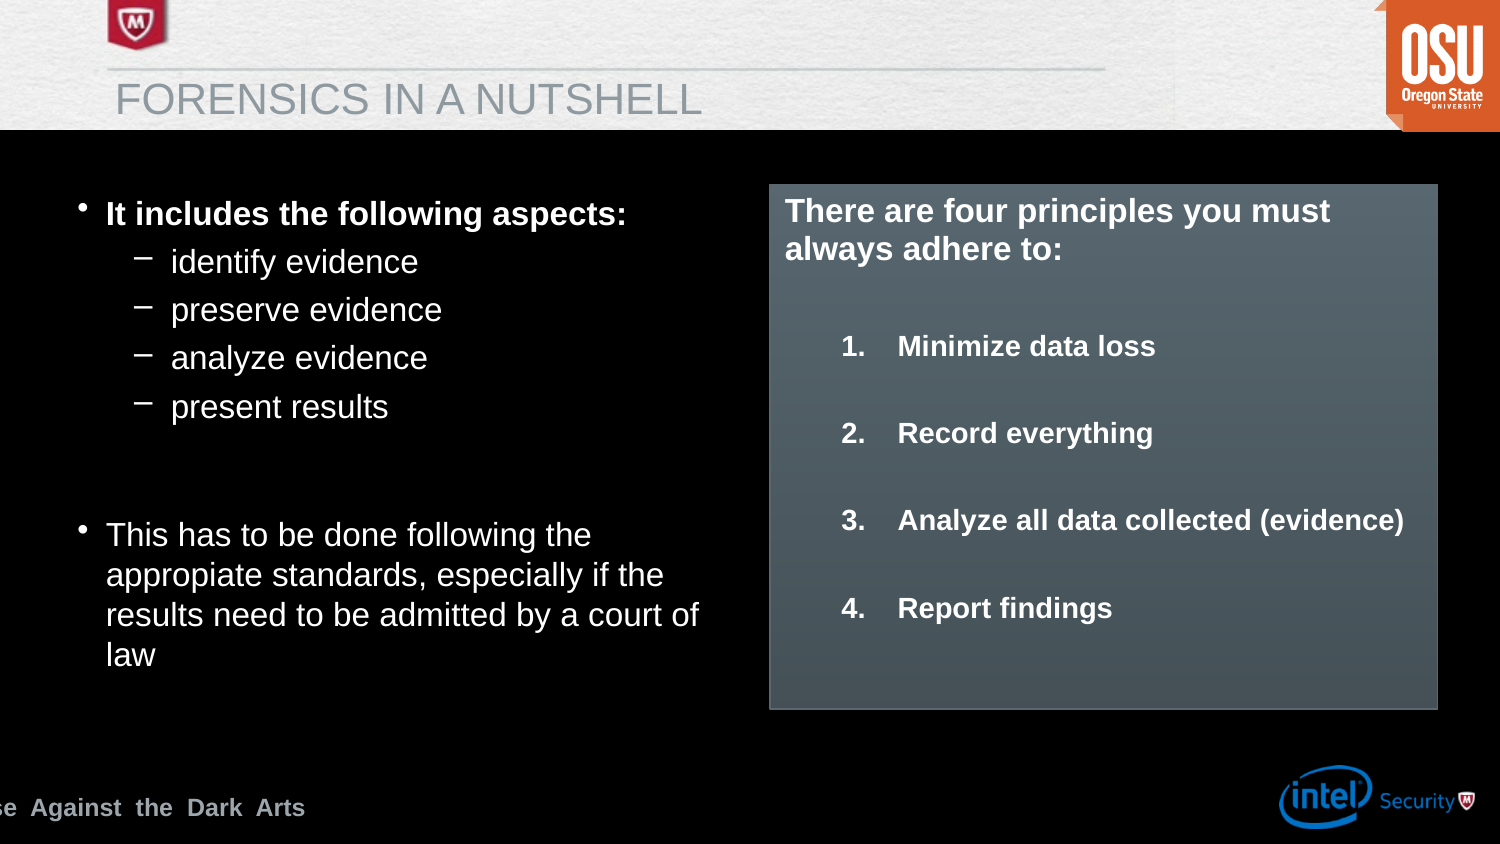

# Forensics in a nutshell
It includes the following aspects:
identify evidence
preserve evidence
analyze evidence
present results

This has to be done following the appropiate standards, especially if the results need to be admitted by a court of law

There are four principles you must always adhere to:

Minimize data loss
Record everything
Analyze all data collected (evidence)
Report findings